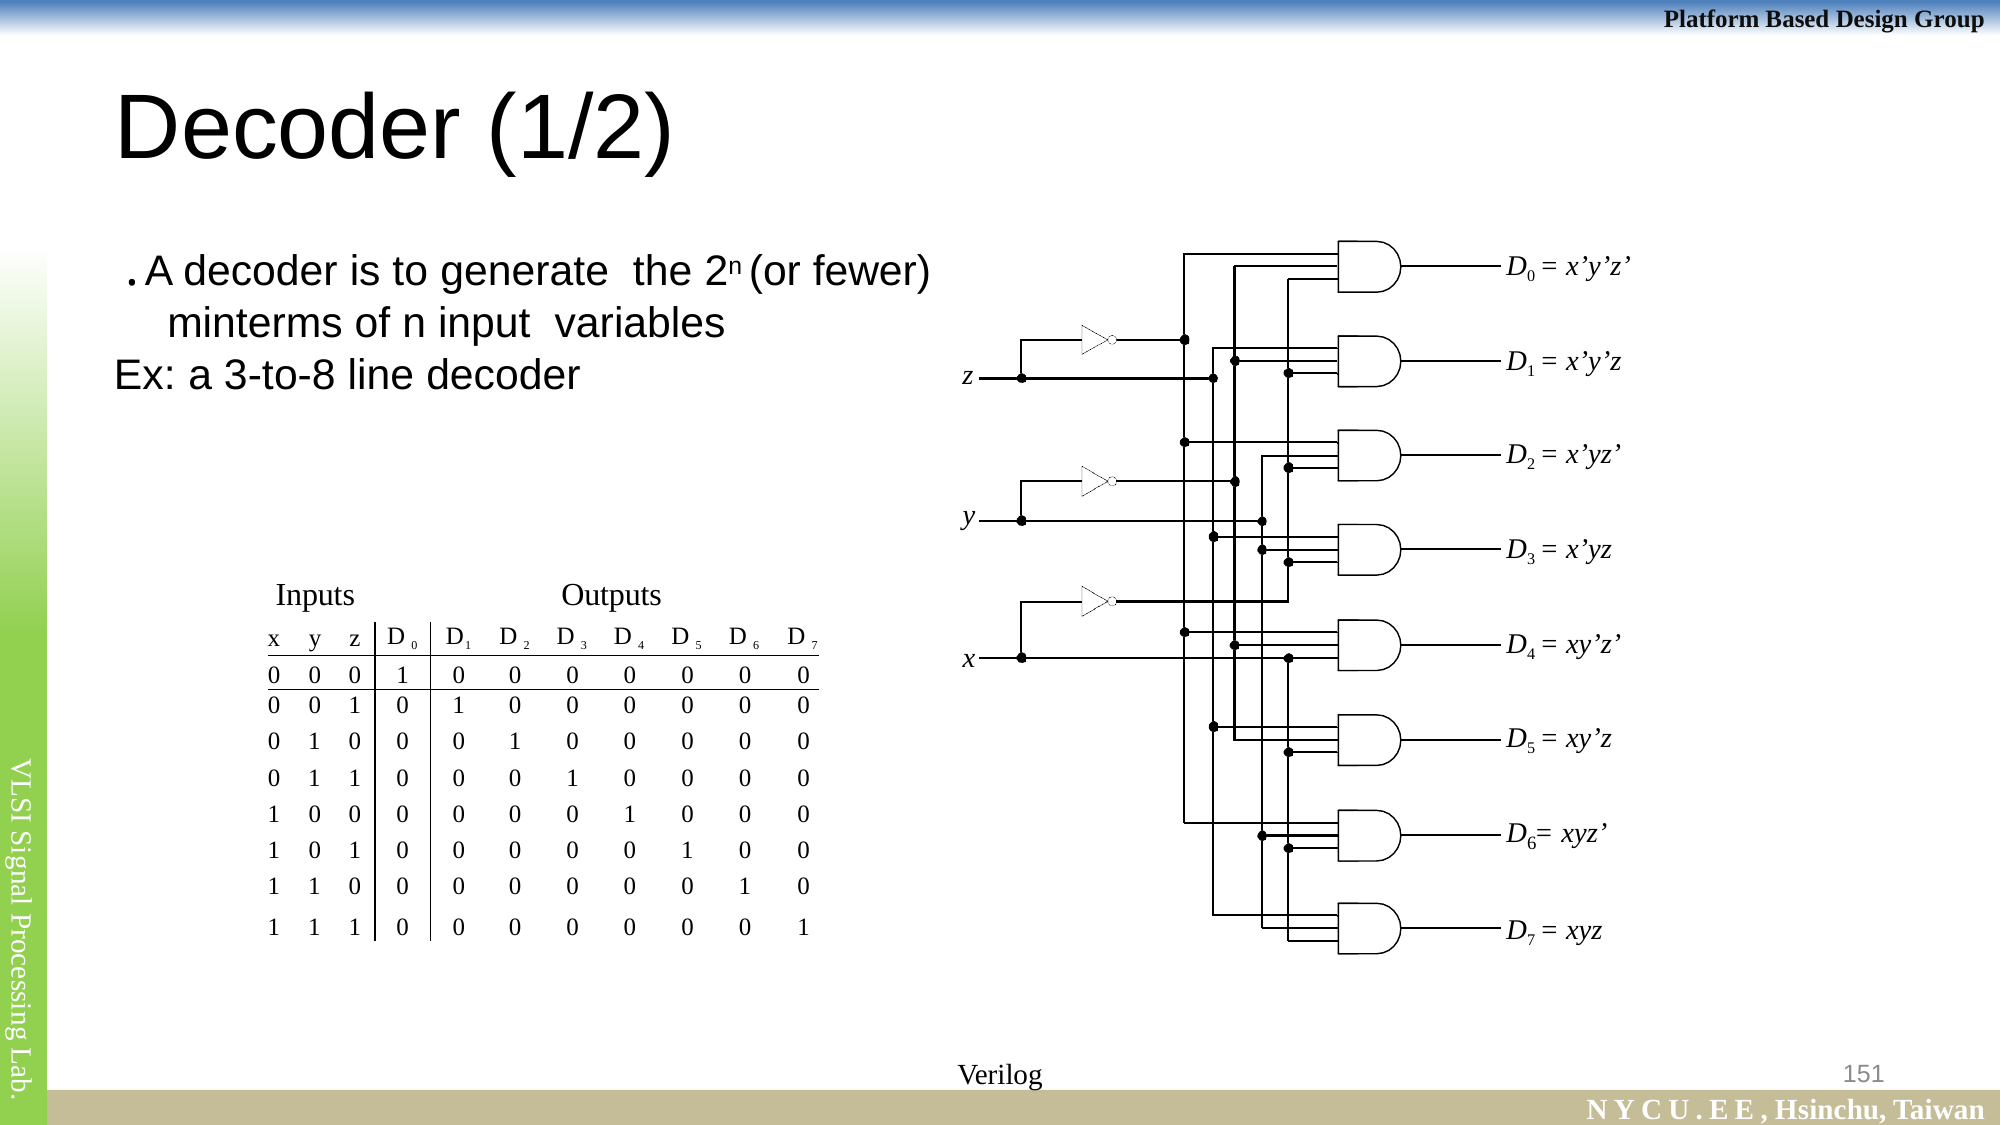

# Decoder (1/2)
․A decoder is to generate  the 2n (or fewer)  minterms of n input  variables
Ex: a 3-to-8 line decoder

D0 = x’y’z’

D1 = x’y’z

z

D2 = x’yz’

y

D3 = x’yz

D4 = xy’z’

x

D5 = xy’z

D = xyz’

6

D7 = xyz

Inputs
Outputs
| x | y | z | D 0 | D1 | D 2 | D 3 | D 4 | D 5 | D 6 | D 7 |
| --- | --- | --- | --- | --- | --- | --- | --- | --- | --- | --- |
| 0 | 0 | 0 | 1 | 0 | 0 | 0 | 0 | 0 | 0 | 0 |
| 0 | 0 | 1 | 0 | 1 | 0 | 0 | 0 | 0 | 0 | 0 |
| 0 | 1 | 0 | 0 | 0 | 1 | 0 | 0 | 0 | 0 | 0 |
| 0 | 1 | 1 | 0 | 0 | 0 | 1 | 0 | 0 | 0 | 0 |
| 1 | 0 | 0 | 0 | 0 | 0 | 0 | 1 | 0 | 0 | 0 |
| 1 | 0 | 1 | 0 | 0 | 0 | 0 | 0 | 1 | 0 | 0 |
| 1 | 1 | 0 | 0 | 0 | 0 | 0 | 0 | 0 | 1 | 0 |
| 1 | 1 | 1 | 0 | 0 | 0 | 0 | 0 | 0 | 0 | 1 |
Verilog
151